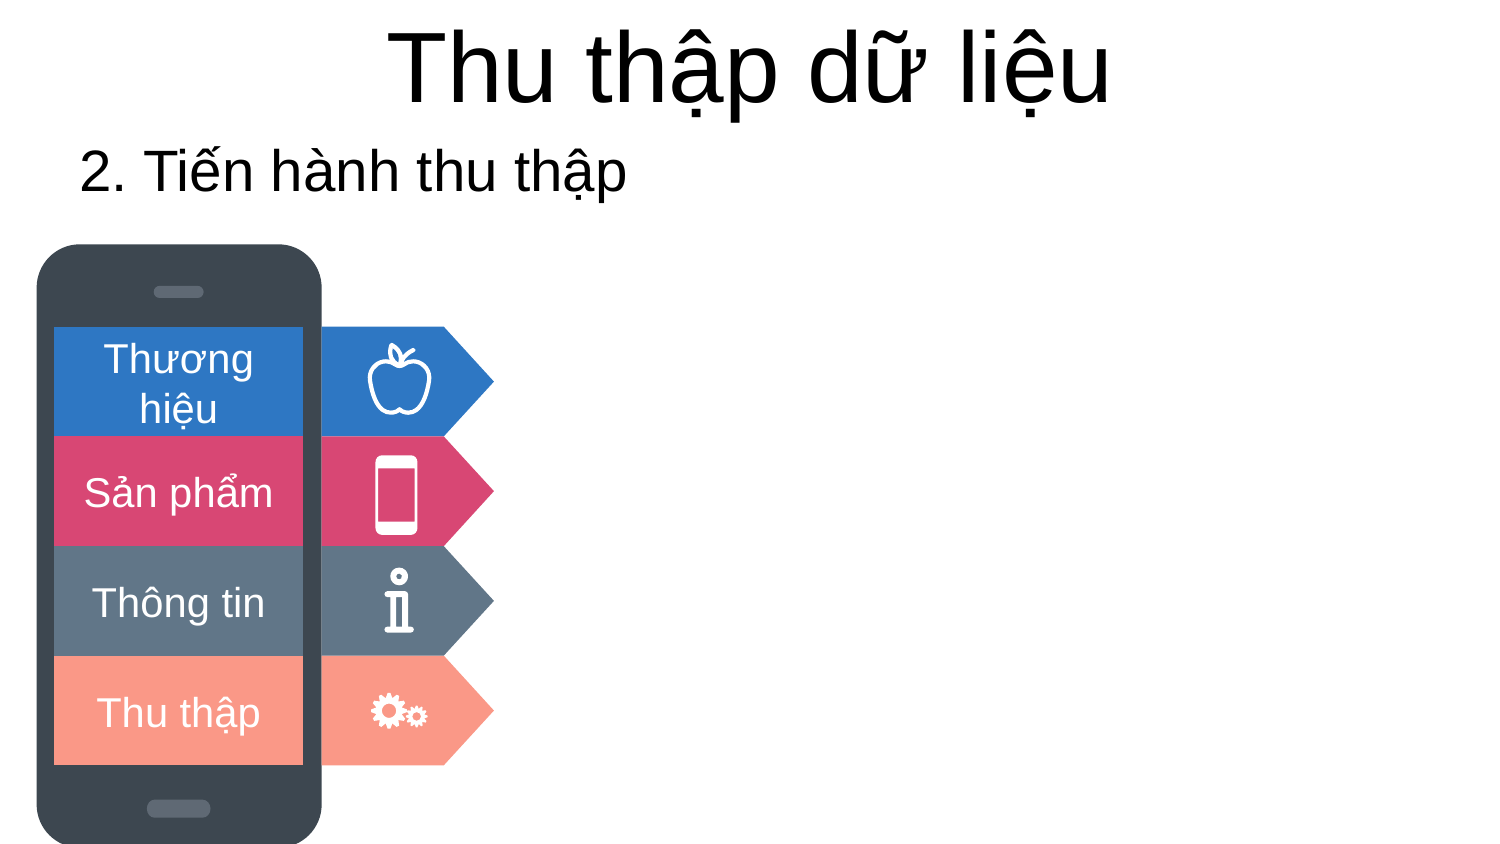

# Thu thập dữ liệu
2. Tiến hành thu thập

Thương hiệu

Sản phẩm

Thông tin

Thu thập